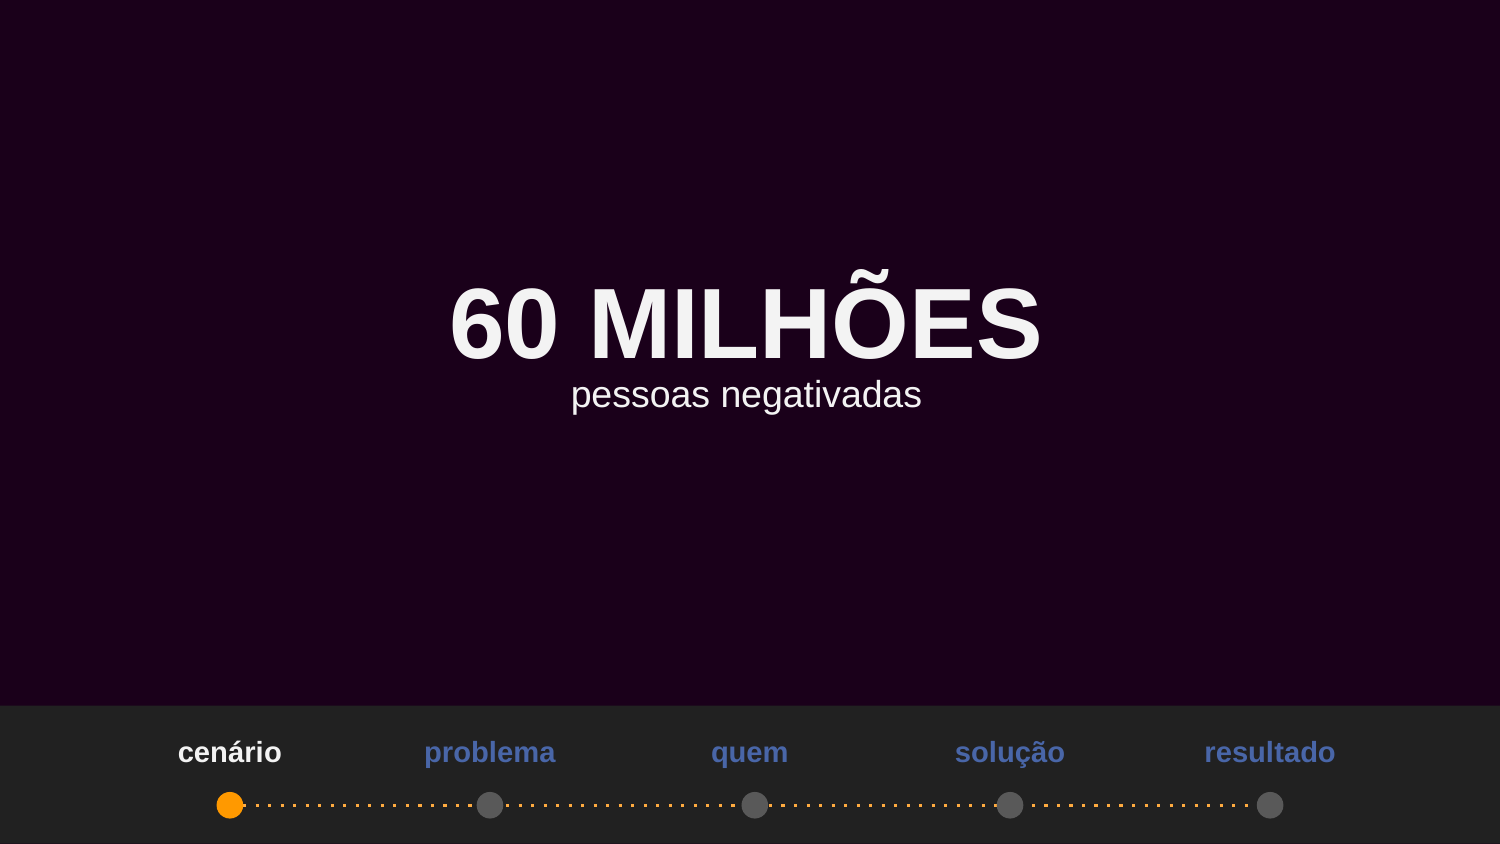

60 MILHÕES
pessoas negativadas

cenário
problema
quem
solução
resultado